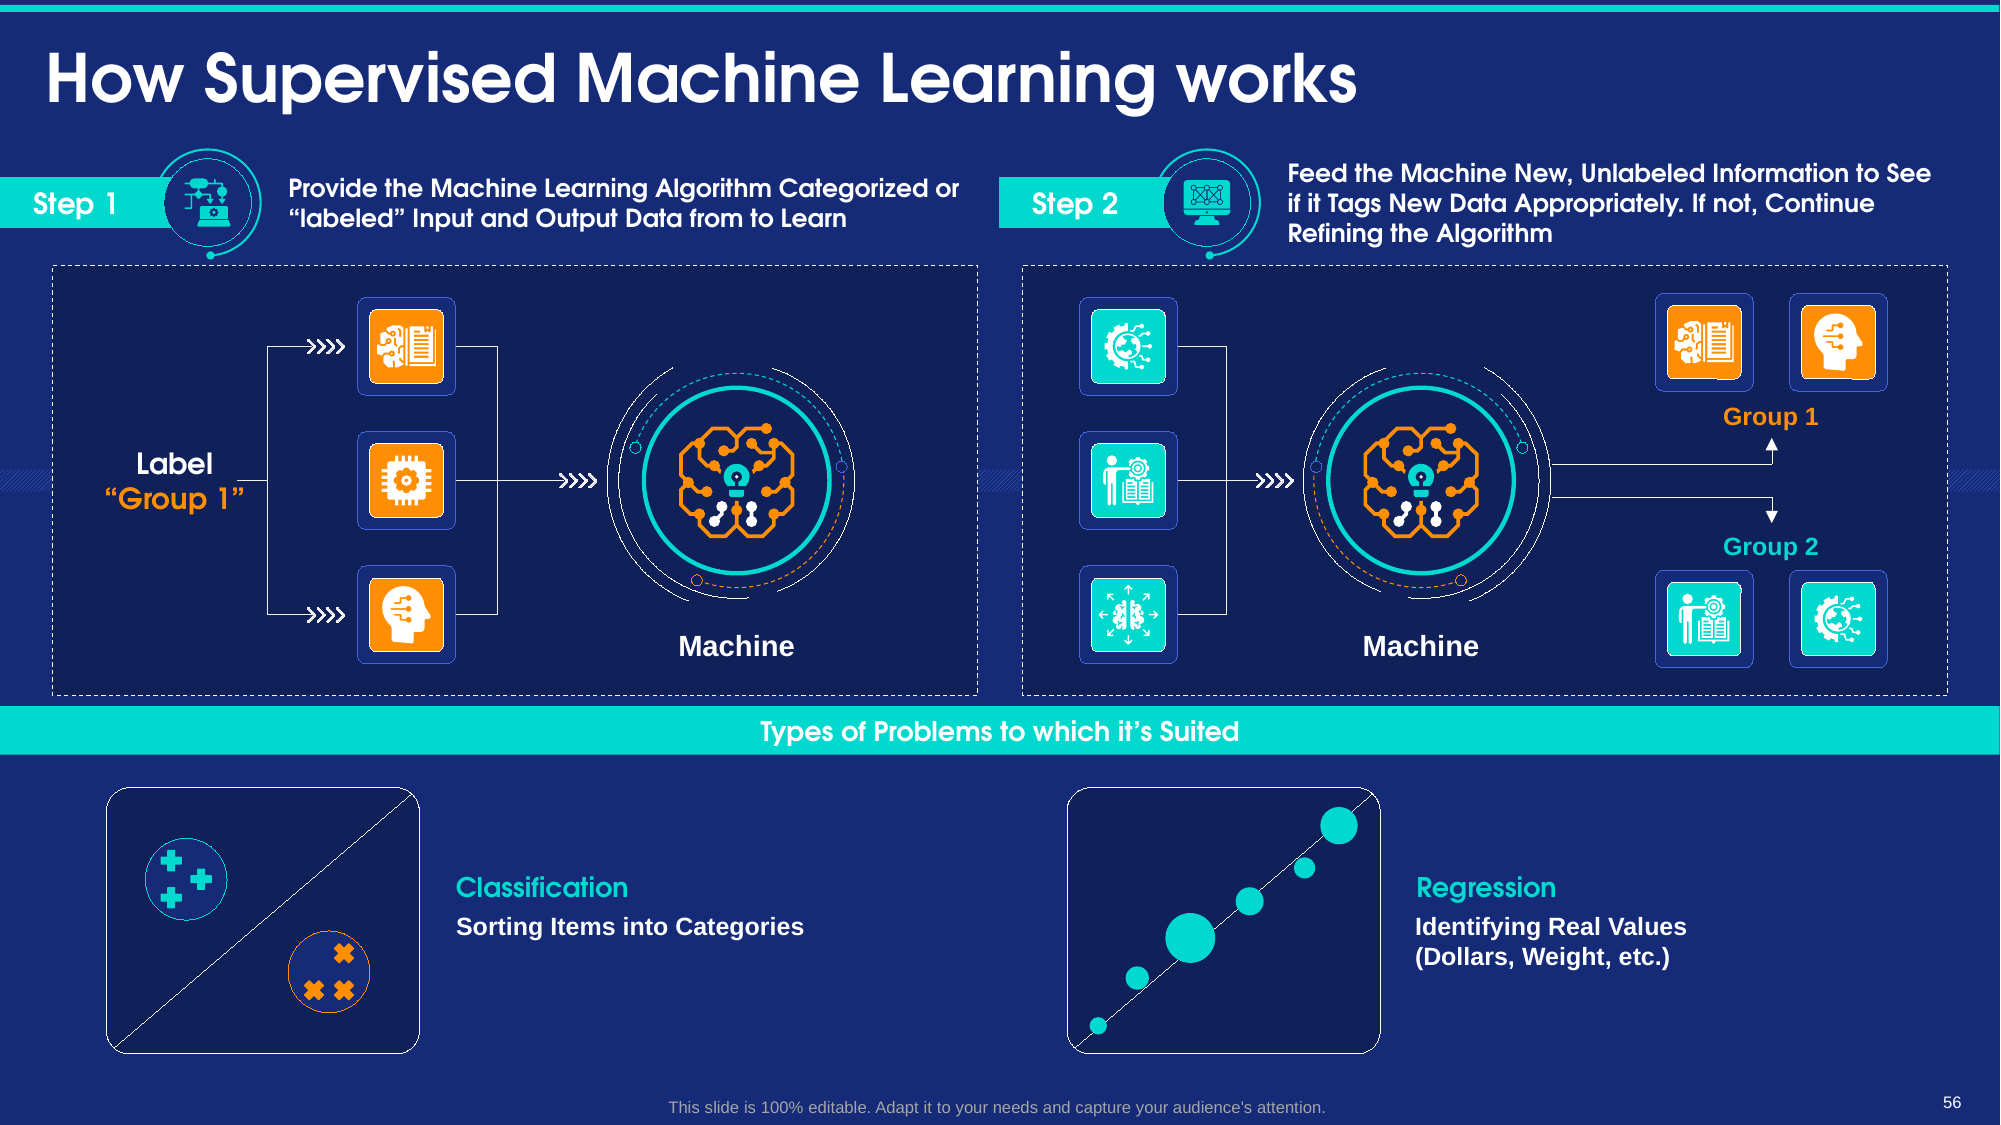

# How Supervised Machine Learning works

Feed the Machine New, Unlabeled Information to See if it Tags New Data Appropriately. If not, Continue Refining the Algorithm
Provide the Machine Learning Algorithm Categorized or “labeled” Input and Output Data from to Learn

Step 1

Step 2

Group 1

Label
“Group 1”

Group 2

Machine
Machine

Types of Problems to which it’s Suited

Classification
Sorting Items into Categories
Regression
Identifying Real Values (Dollars, Weight, etc.)

This slide is 100% editable. Adapt it to your needs and capture your audience's attention.
56